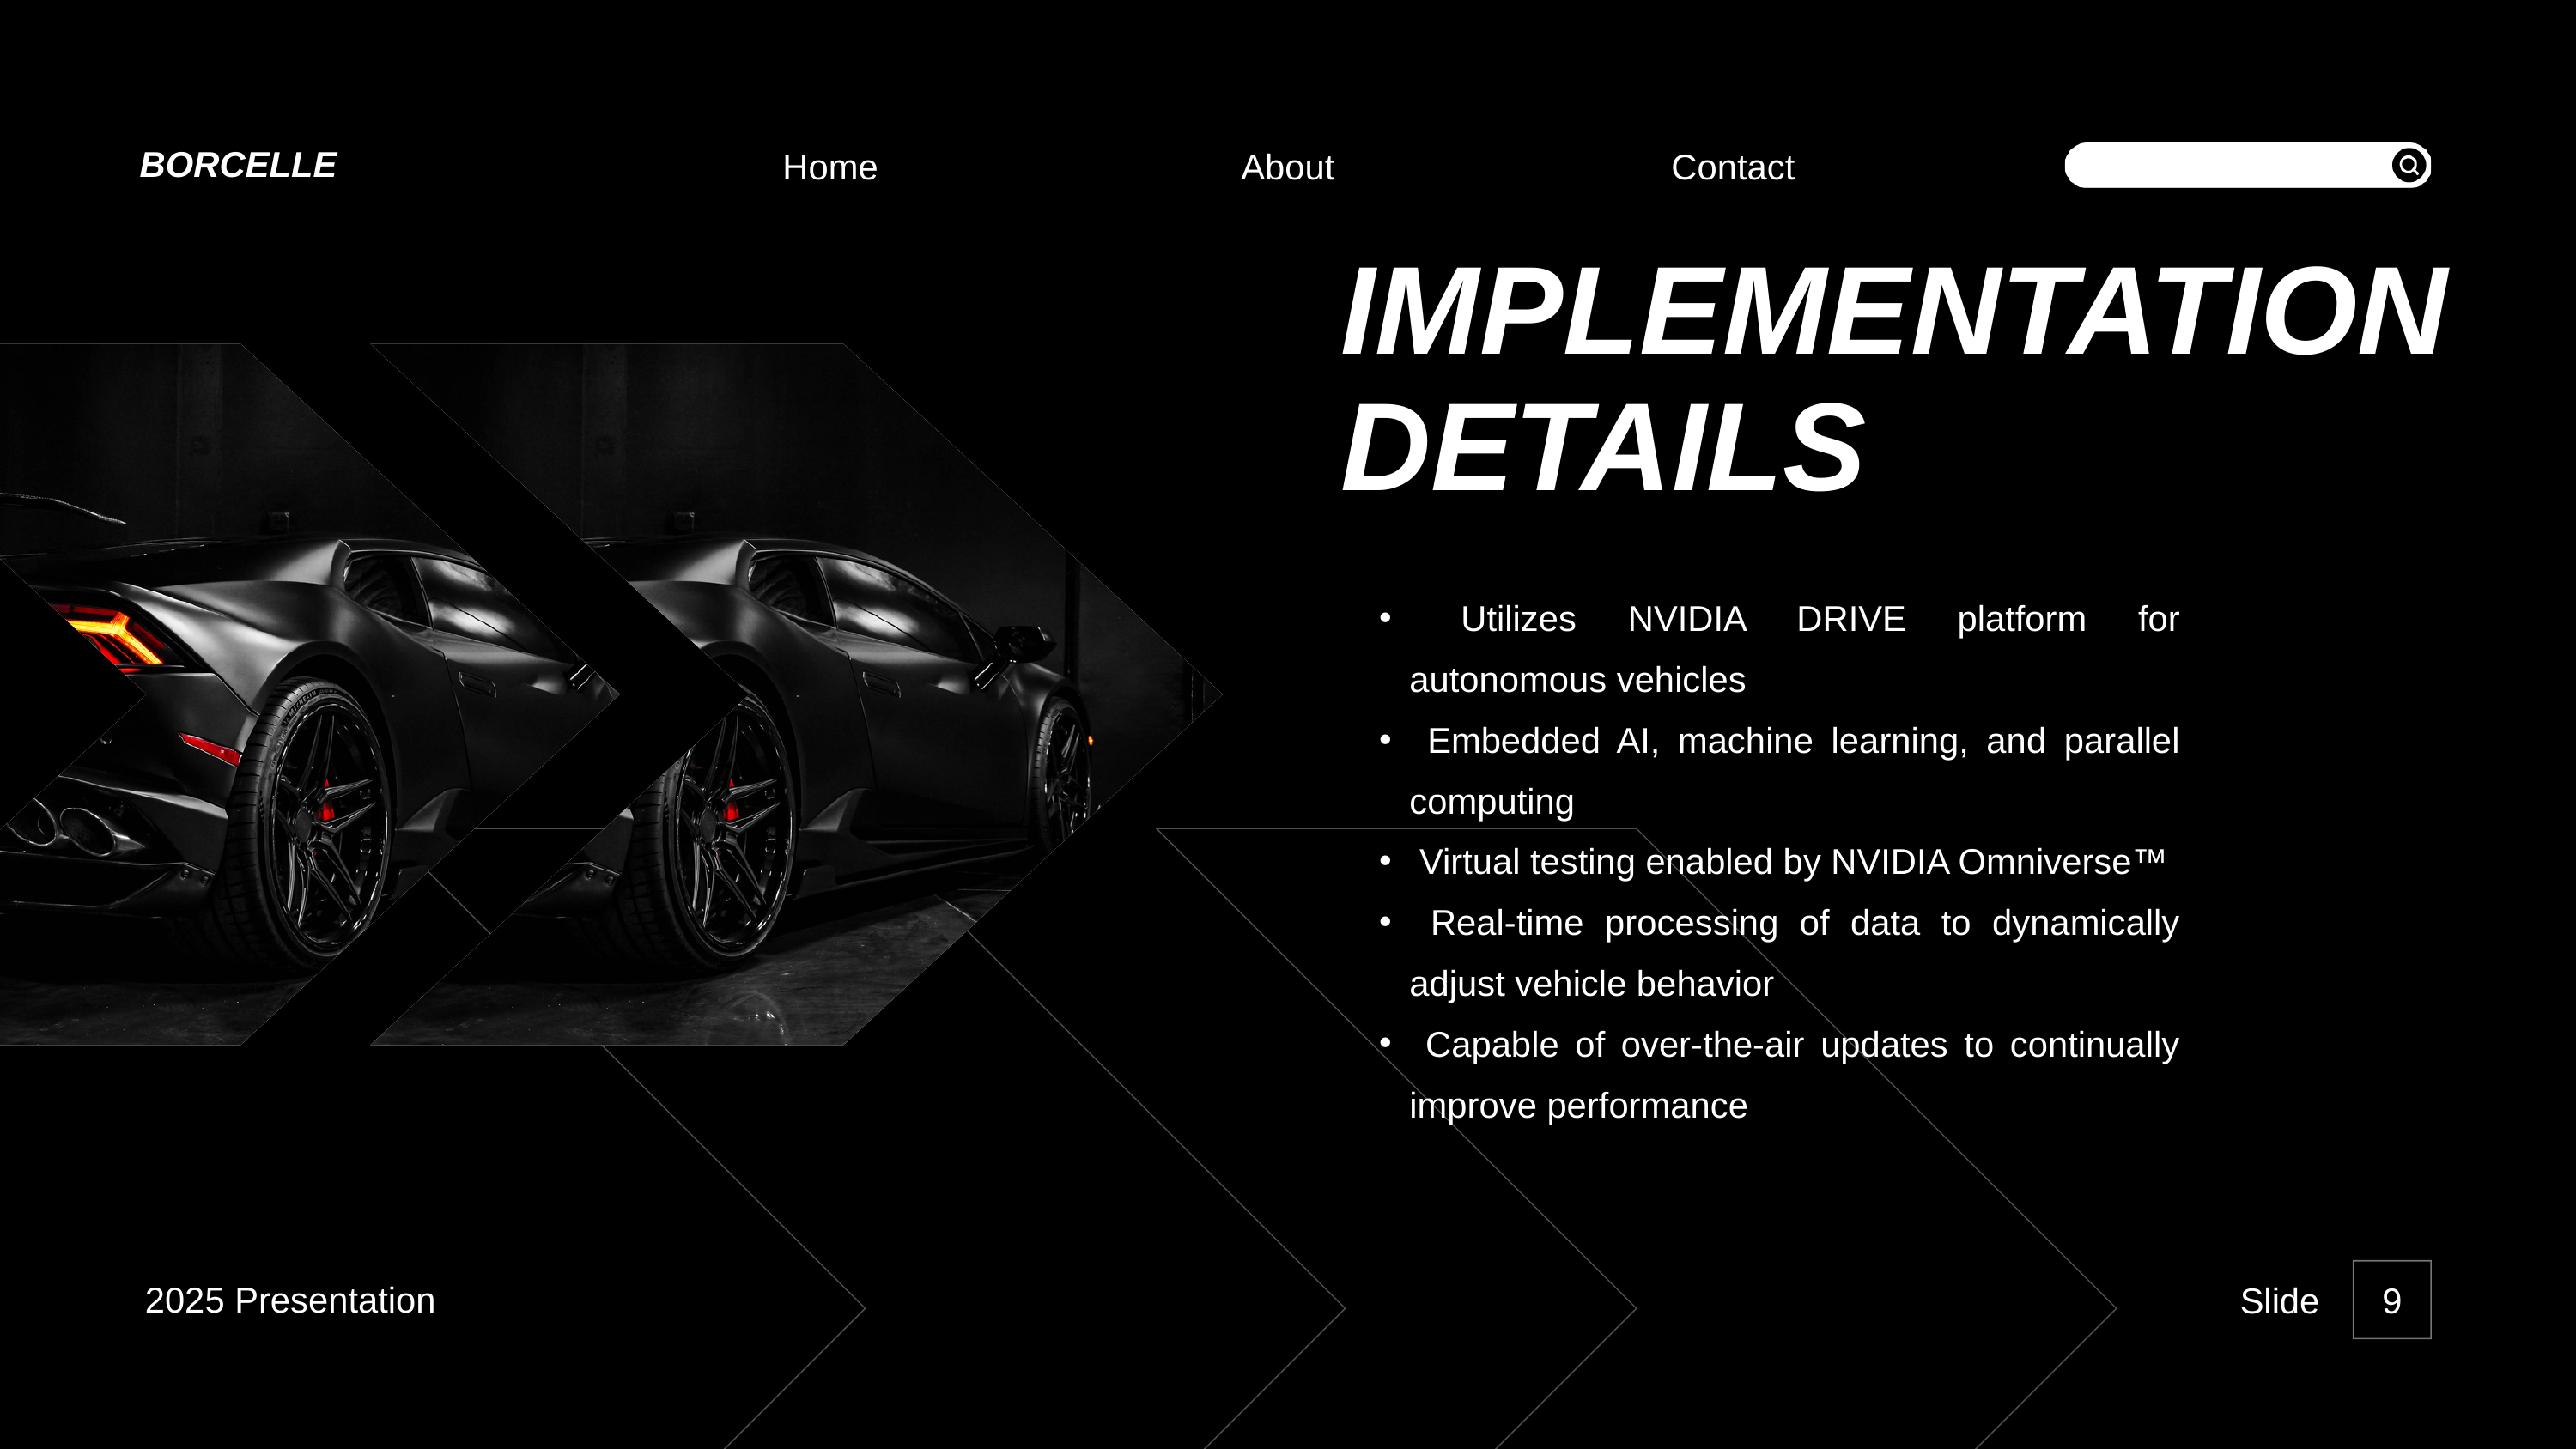

BORCELLE
Home
About
Contact

IMPLEMENTATION DETAILS

 Utilizes NVIDIA DRIVE platform for autonomous vehicles
 Embedded AI, machine learning, and parallel computing
 Virtual testing enabled by NVIDIA Omniverse™
 Real-time processing of data to dynamically adjust vehicle behavior
 Capable of over-the-air updates to continually improve performance

2025 Presentation
Slide
9